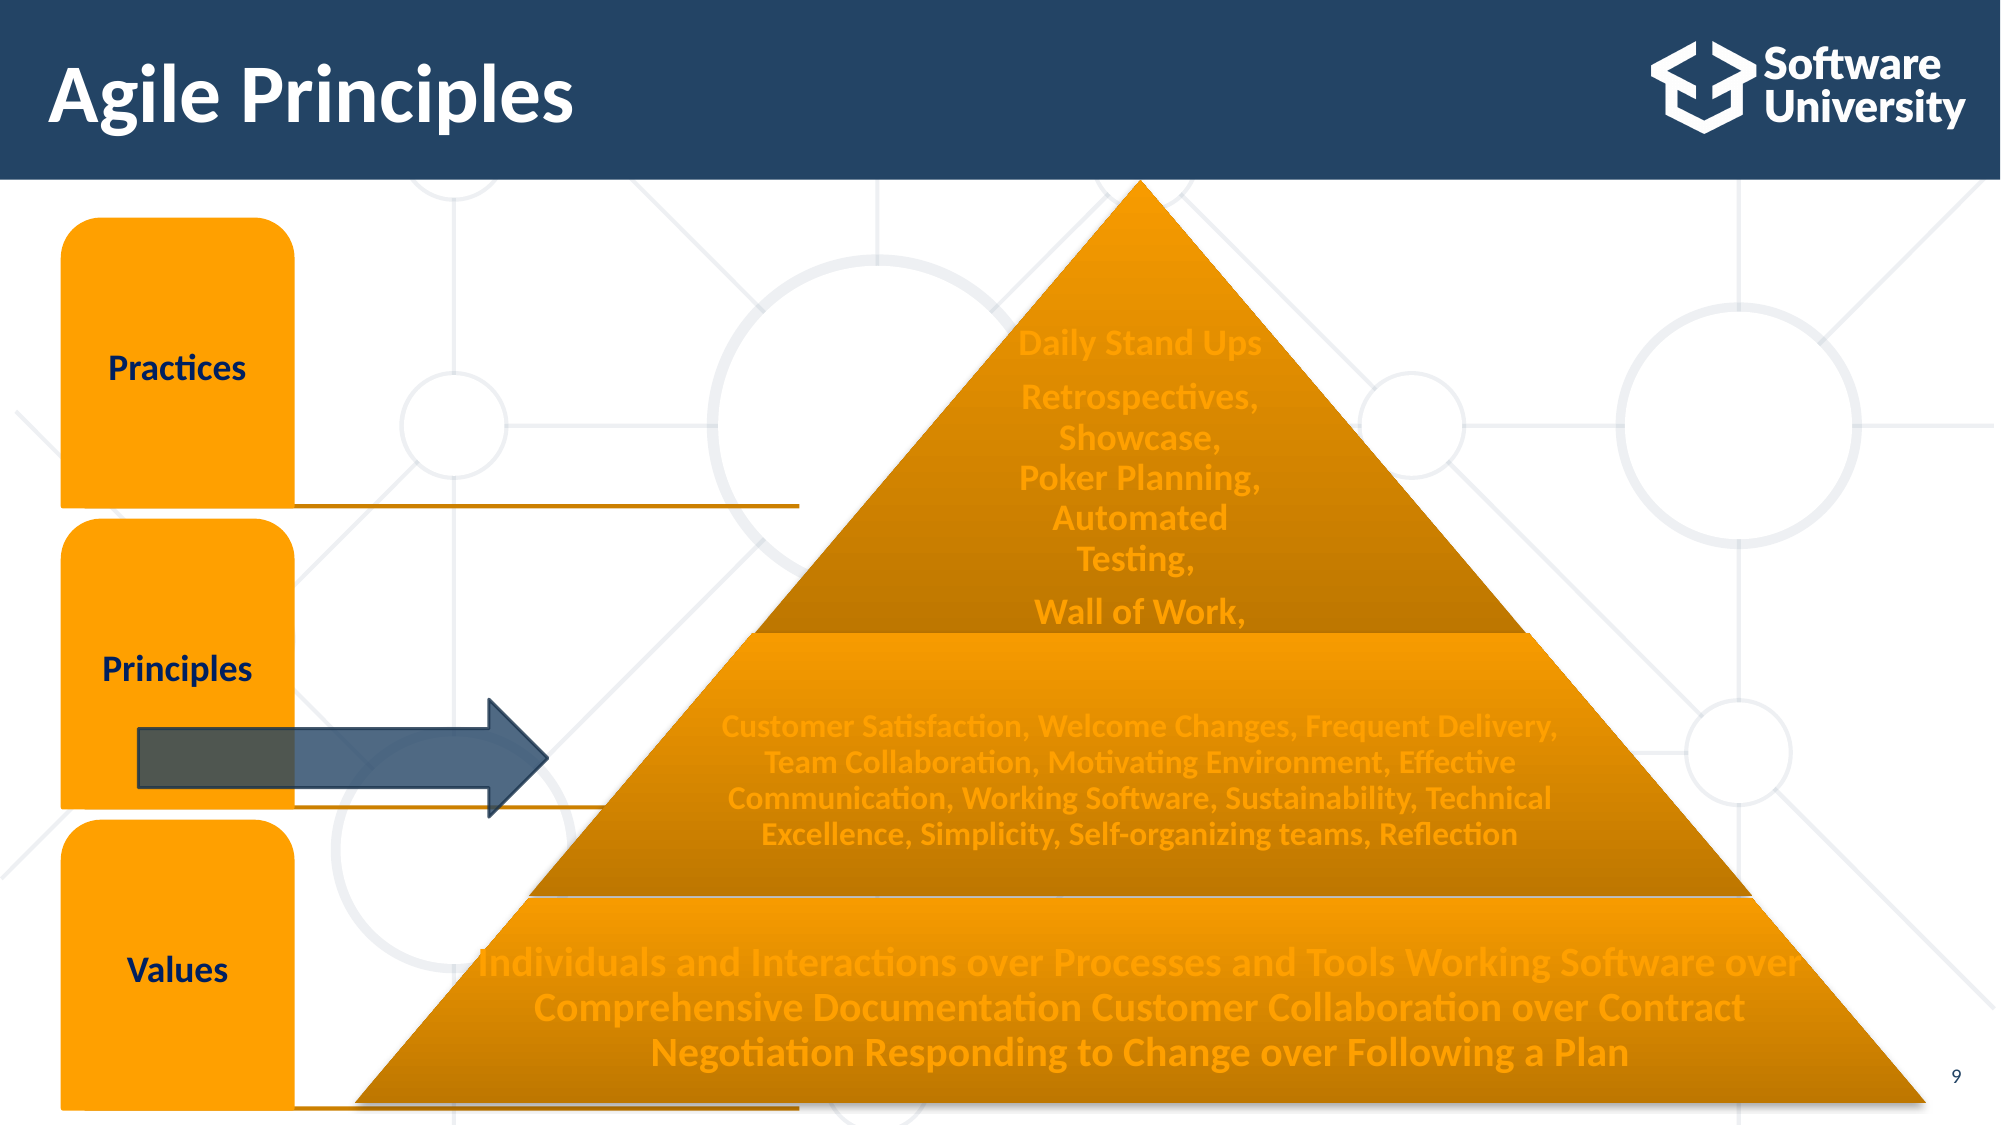

# Agile Principles

Daily Stand Ups
Retrospectives, Showcase,
Poker Planning, Automated Testing,
Wall of Work, Social Contract and many others.

Customer Satisfaction, Welcome Changes, Frequent Delivery, Team Collaboration, Motivating Environment, Effective Communication, Working Software, Sustainability, Technical Excellence, Simplicity, Self-organizing teams, Reflection
Individuals and Interactions over Processes and Tools Working Software over Comprehensive Documentation Customer Collaboration over Contract Negotiation Responding to Change over Following a Plan
Practices
Principles
Values

9